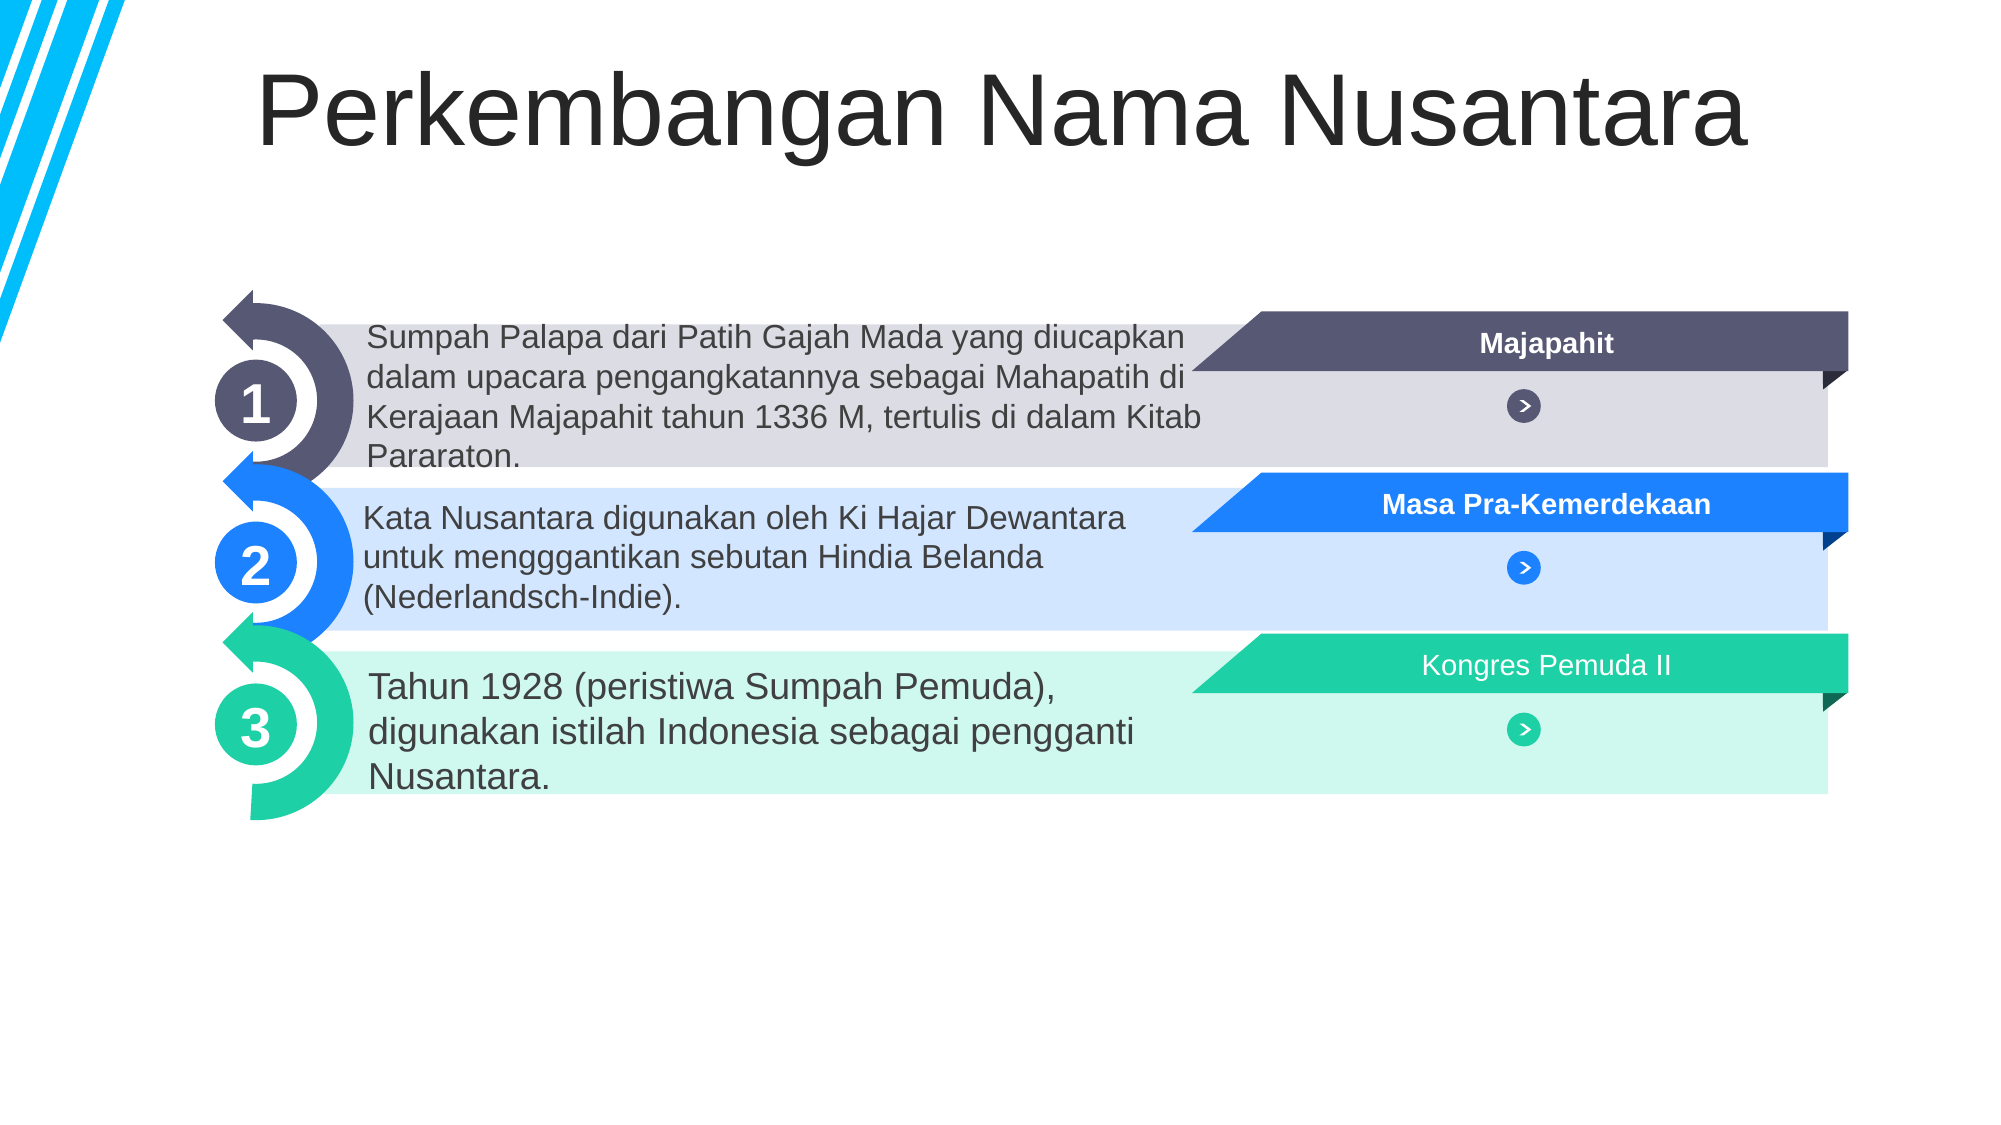

Perkembangan Nama Nusantara

Sumpah Palapa dari Patih Gajah Mada yang diucapkan dalam upacara pengangkatannya sebagai Mahapatih di Kerajaan Majapahit tahun 1336 M, tertulis di dalam Kitab Pararaton.

Majapahit

1

Masa Pra-Kemerdekaan

Kata Nusantara digunakan oleh Ki Hajar Dewantara untuk mengggantikan sebutan Hindia Belanda (Nederlandsch-Indie).
2

Kongres Pemuda II

Tahun 1928 (peristiwa Sumpah Pemuda), digunakan istilah Indonesia sebagai pengganti Nusantara.
3